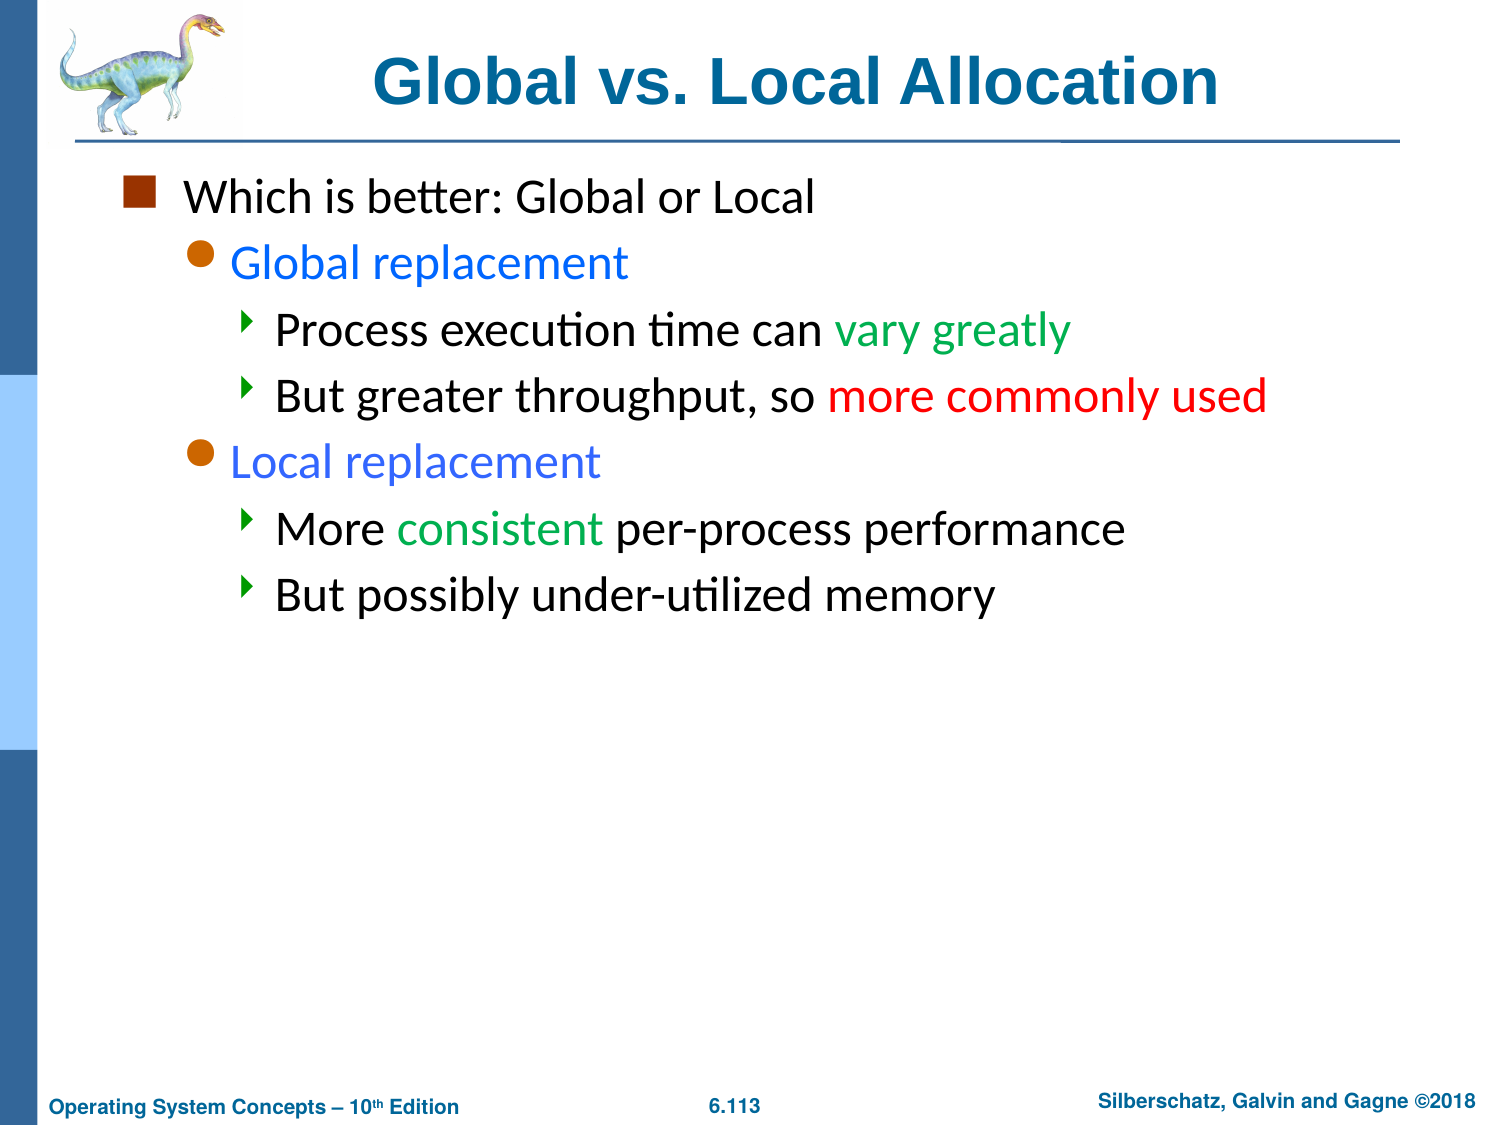

# Global vs. Local Allocation
Which is better: Global or Local
Global replacement
Process execution time can vary greatly
But greater throughput, so more commonly used
Local replacement
More consistent per-process performance
But possibly under-utilized memory